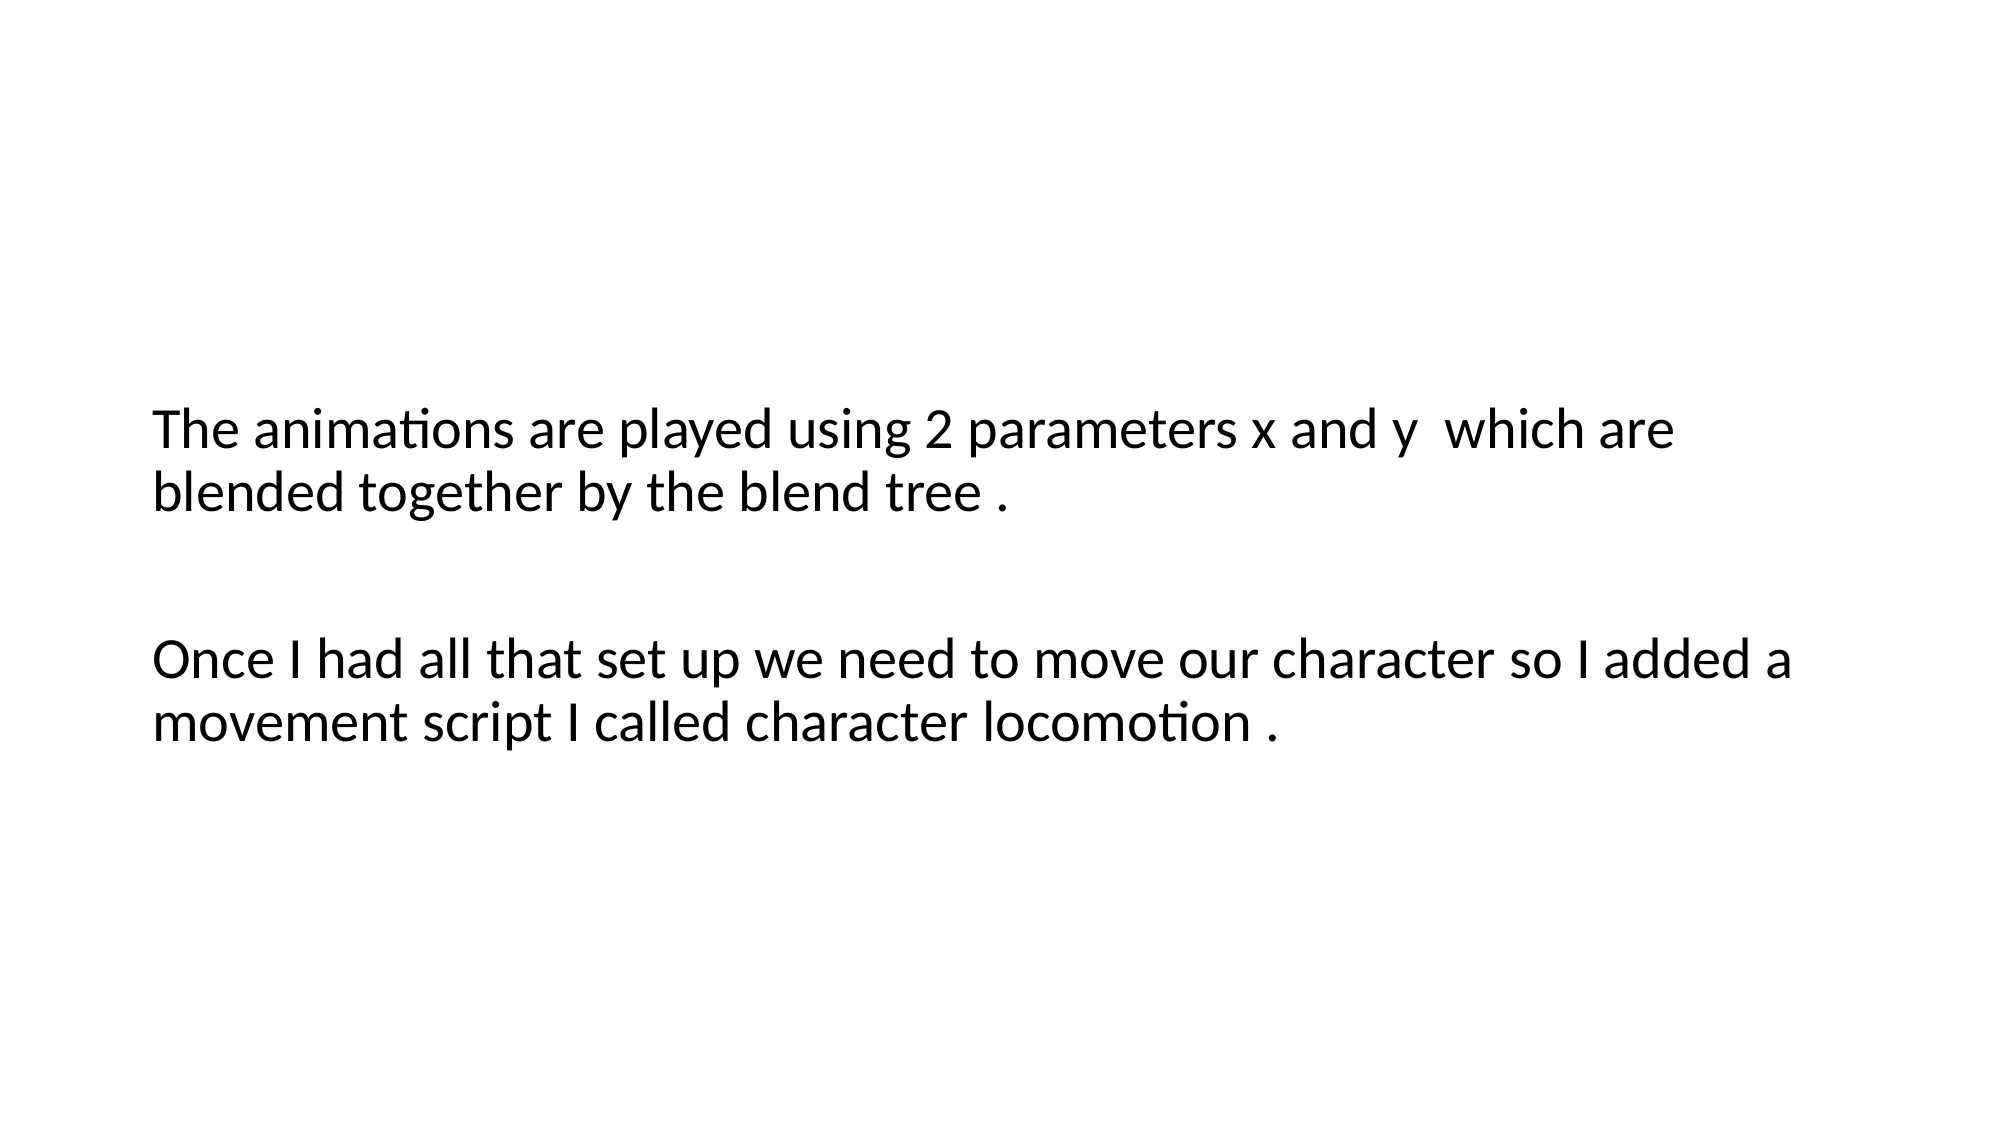

#

The animations are played using 2 parameters x and y  which are blended together by the blend tree .

Once I had all that set up we need to move our character so I added a movement script I called character locomotion .